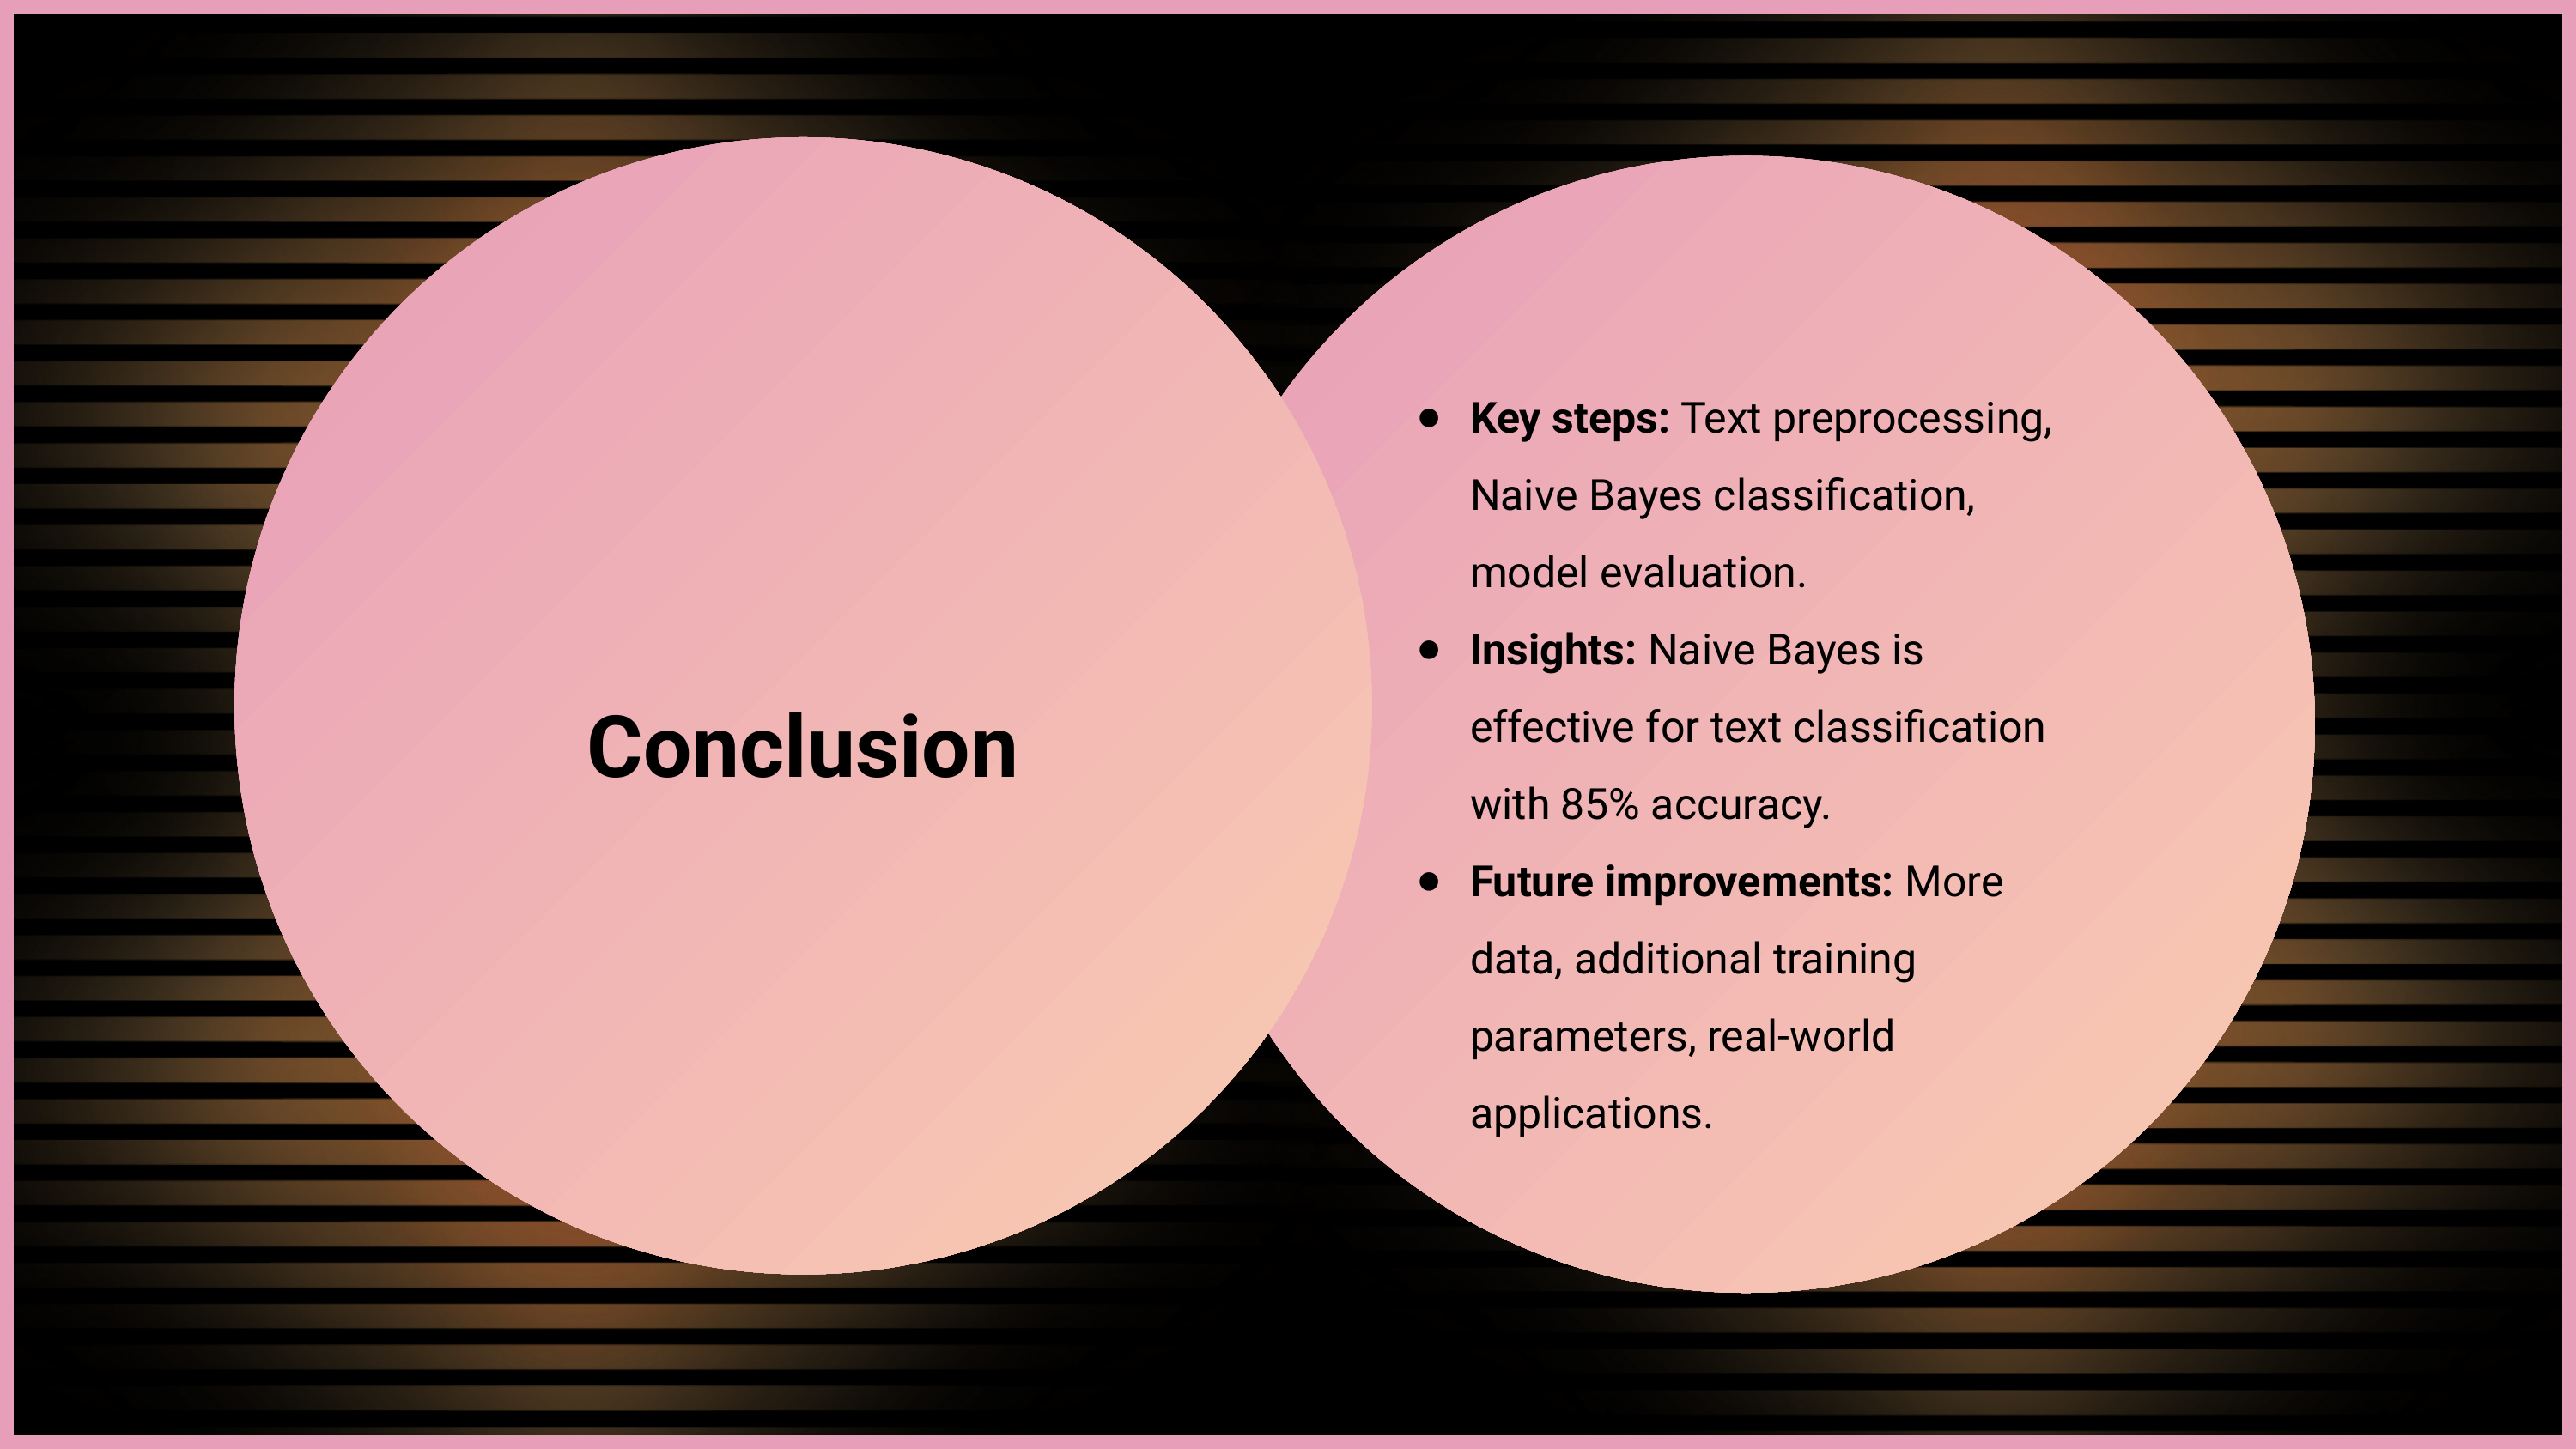

Conclusion

Key steps: Text preprocessing, Naive Bayes classification, model evaluation.
Insights: Naive Bayes is effective for text classification with 85% accuracy.
Future improvements: More data, additional training parameters, real-world applications.